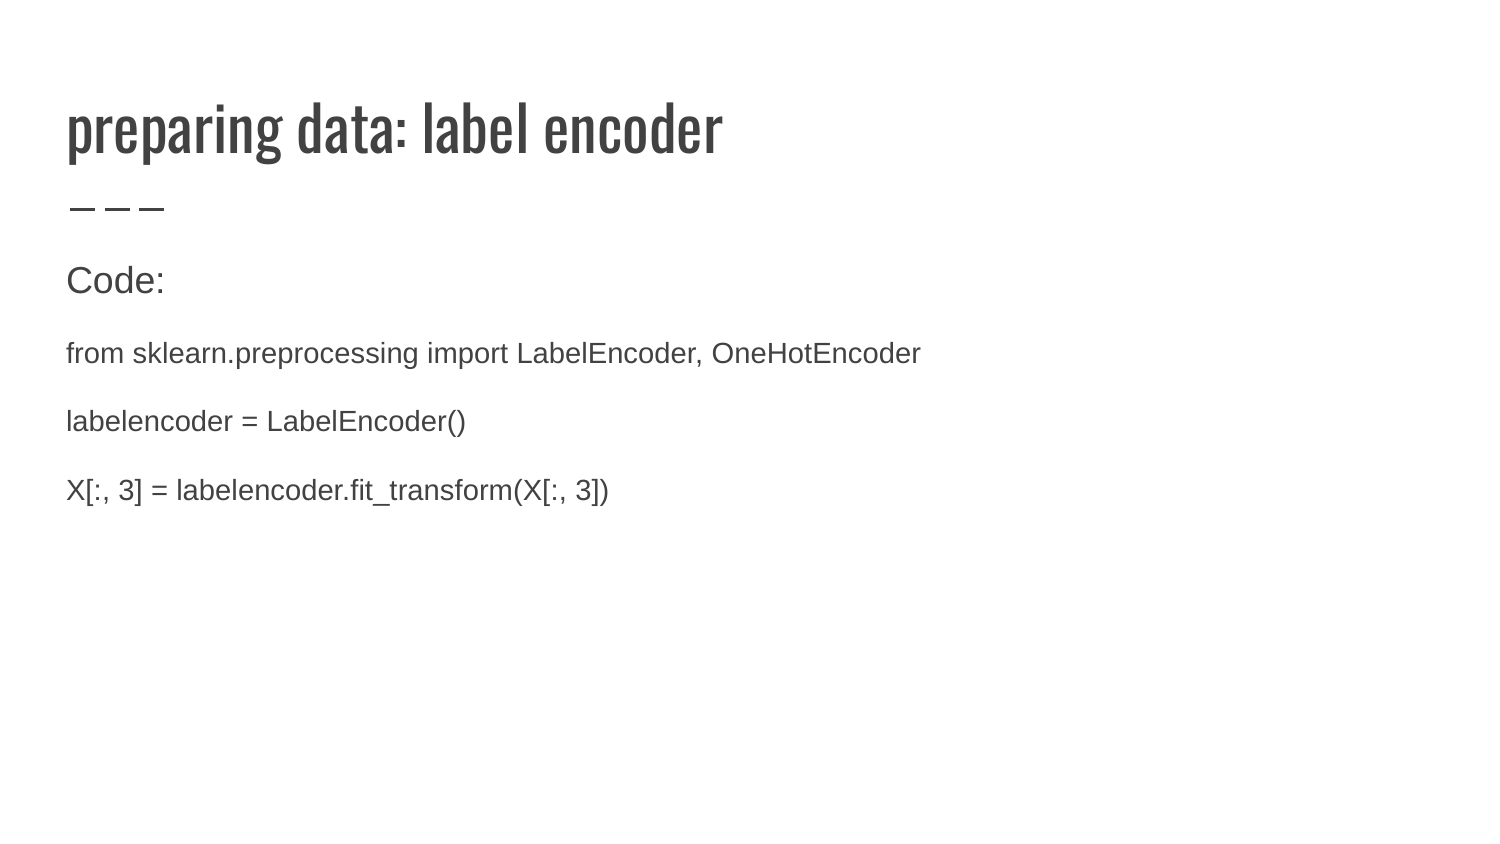

# preparing data: label encoder
Code:
from sklearn.preprocessing import LabelEncoder, OneHotEncoder
labelencoder = LabelEncoder()
X[:, 3] = labelencoder.fit_transform(X[:, 3])